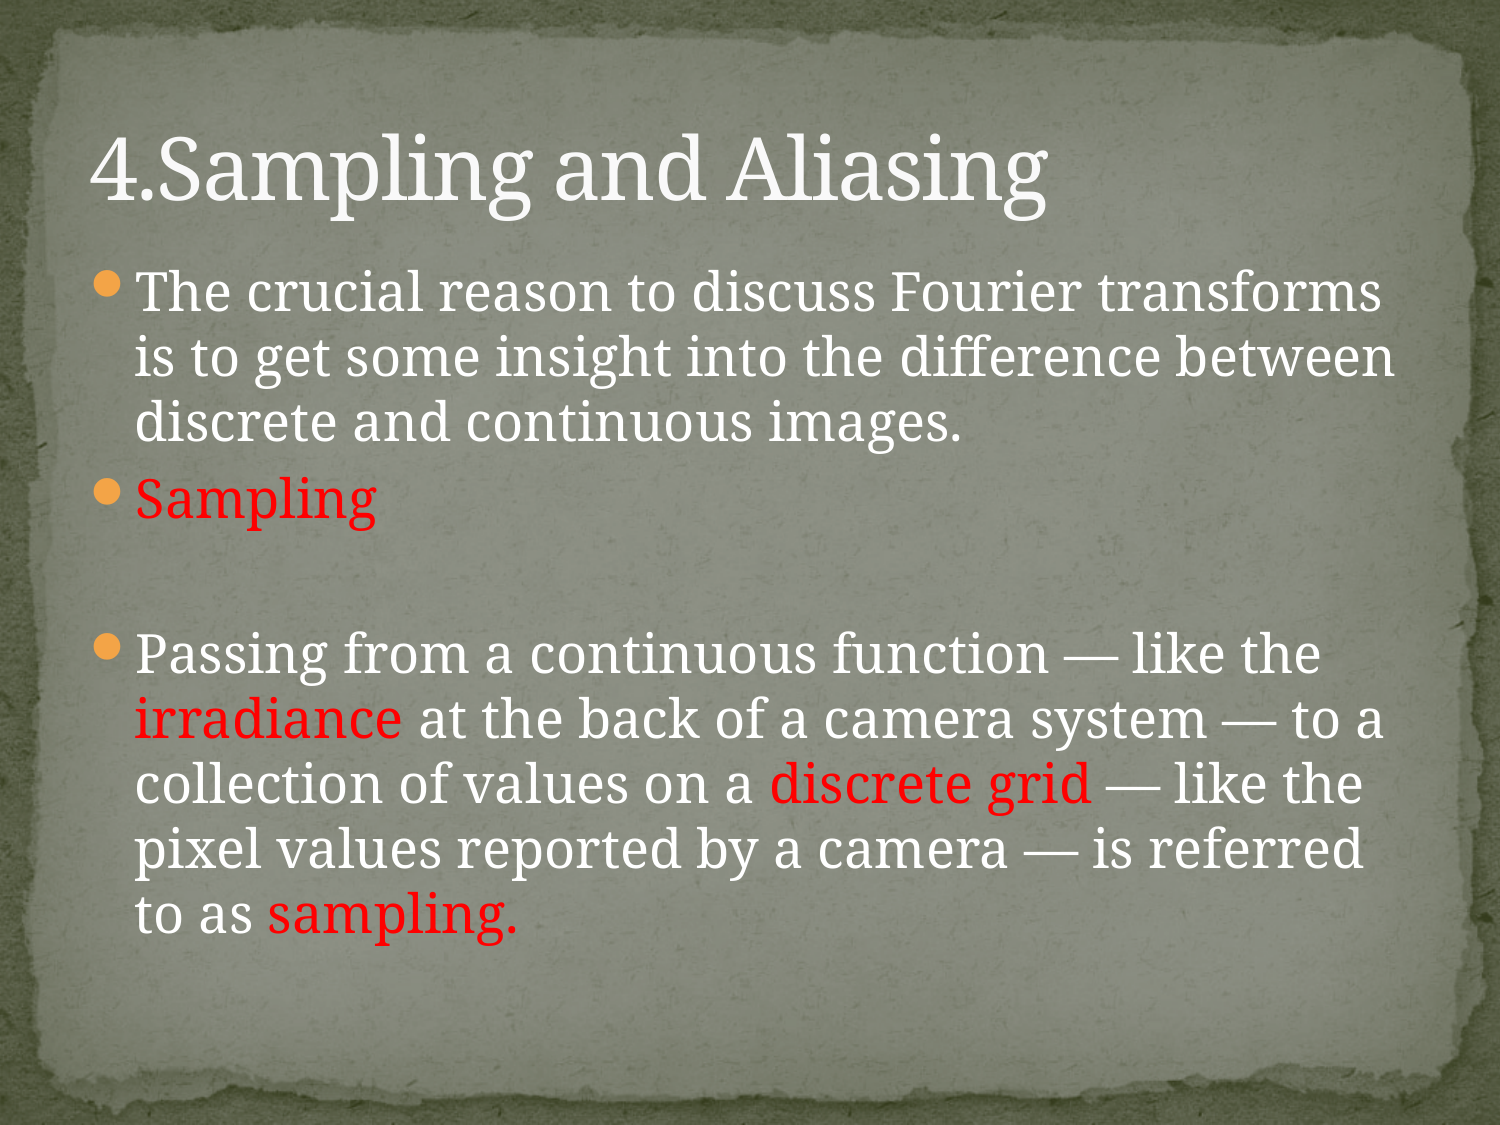

# 4.Sampling and Aliasing
The crucial reason to discuss Fourier transforms is to get some insight into the difference between discrete and continuous images.
Sampling

Passing from a continuous function — like the irradiance at the back of a camera system — to a collection of values on a discrete grid — like the pixel values reported by a camera — is referred to as sampling.